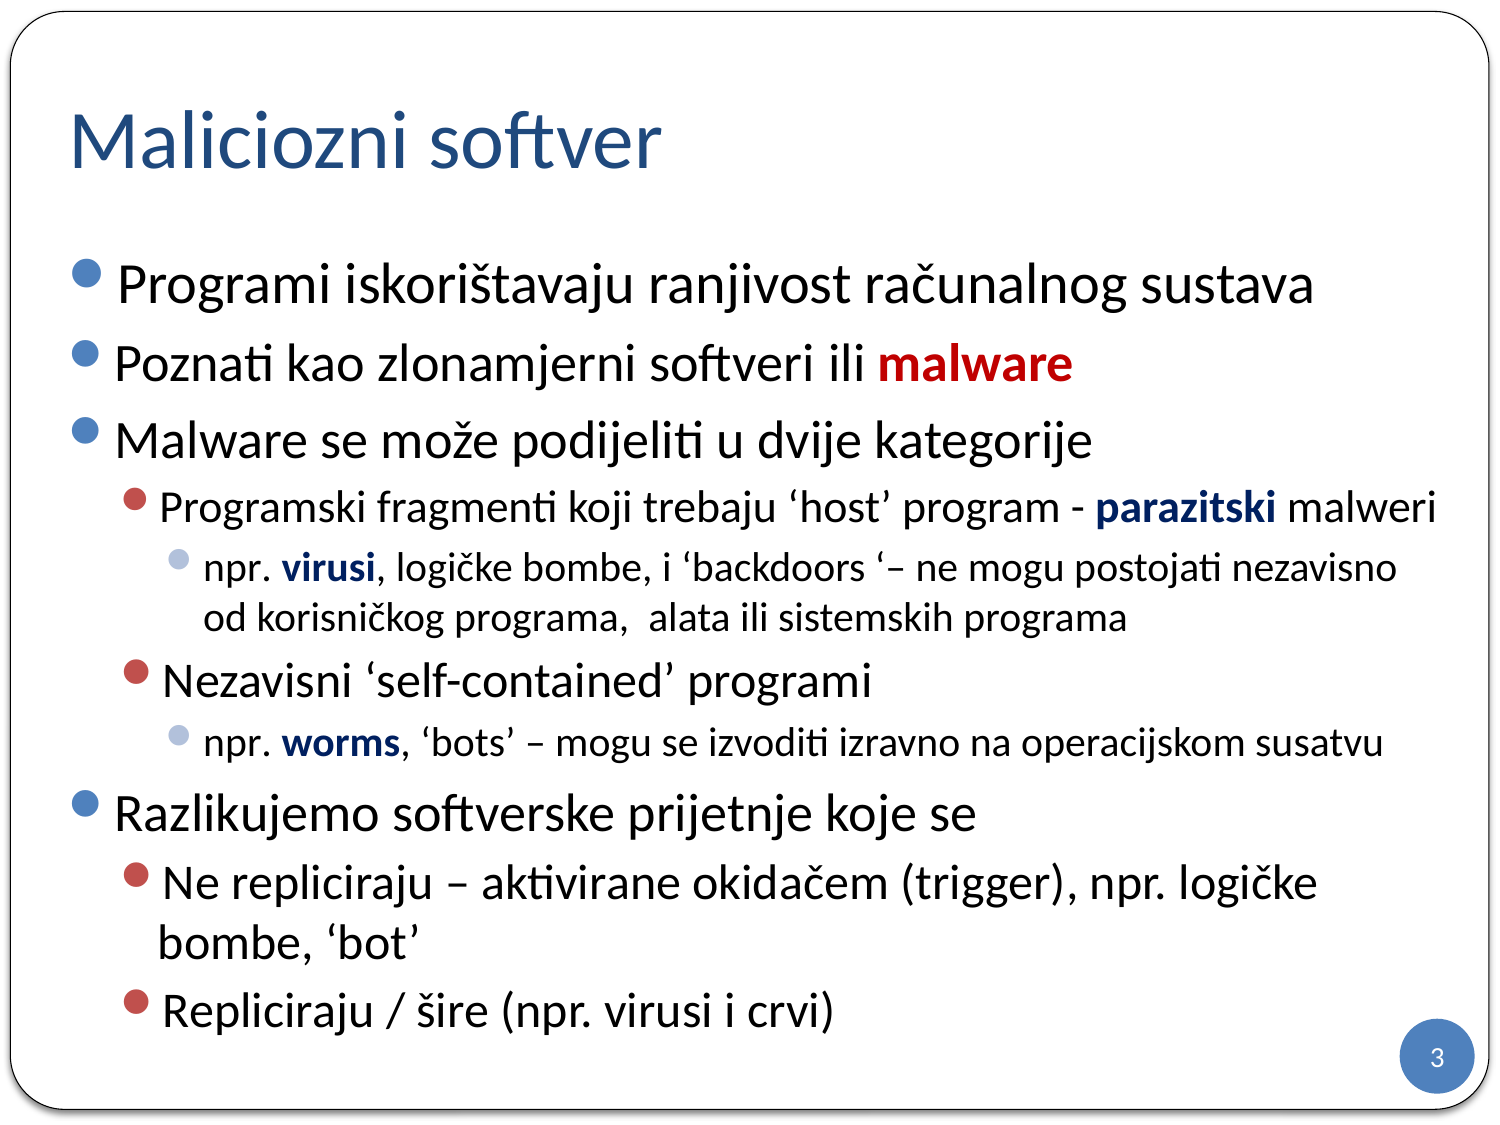

# Maliciozni softver
Programi iskorištavaju ranjivost računalnog sustava
Poznati kao zlonamjerni softveri ili malware
Malware se može podijeliti u dvije kategorije
Programski fragmenti koji trebaju ‘host’ program - parazitski malweri
npr. virusi, logičke bombe, i ‘backdoors ‘– ne mogu postojati nezavisno od korisničkog programa,  alata ili sistemskih programa
Nezavisni ‘self-contained’ programi
npr. worms, ‘bots’ – mogu se izvoditi izravno na operacijskom susatvu
Razlikujemo softverske prijetnje koje se
Ne repliciraju – aktivirane okidačem (trigger), npr. logičke bombe, ‘bot’
Repliciraju / šire (npr. virusi i crvi)
3